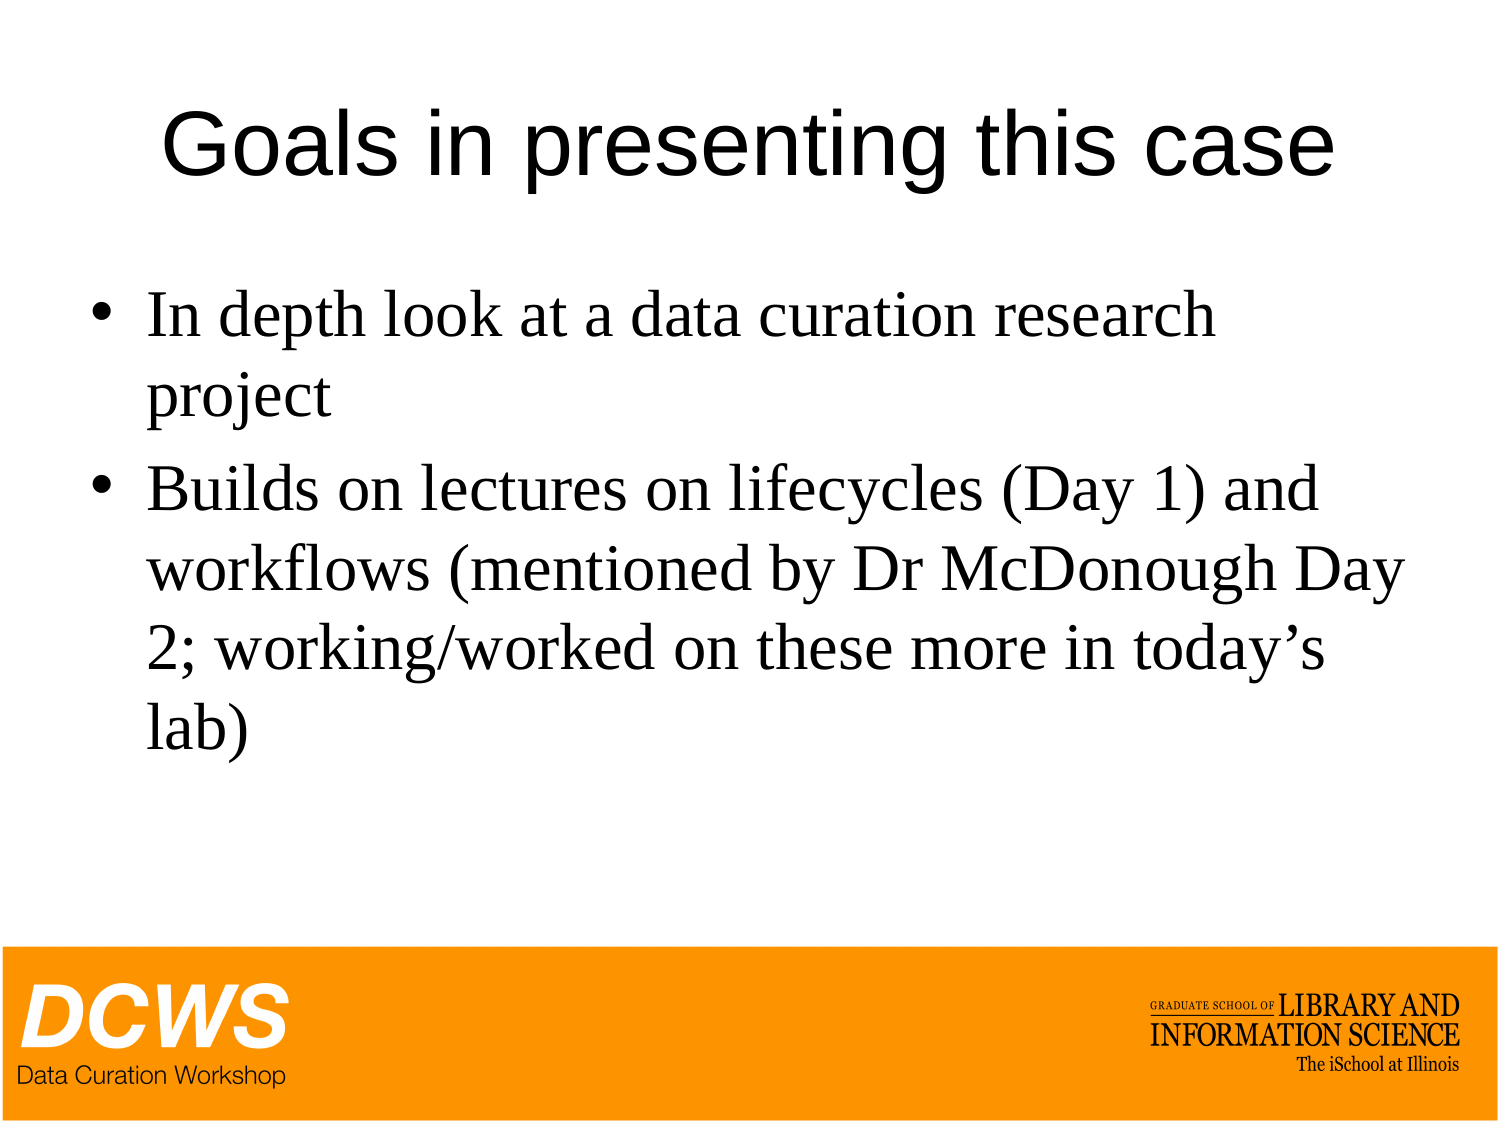

# Goals in presenting this case
In depth look at a data curation research project
Builds on lectures on lifecycles (Day 1) and workflows (mentioned by Dr McDonough Day 2; working/worked on these more in today’s lab)